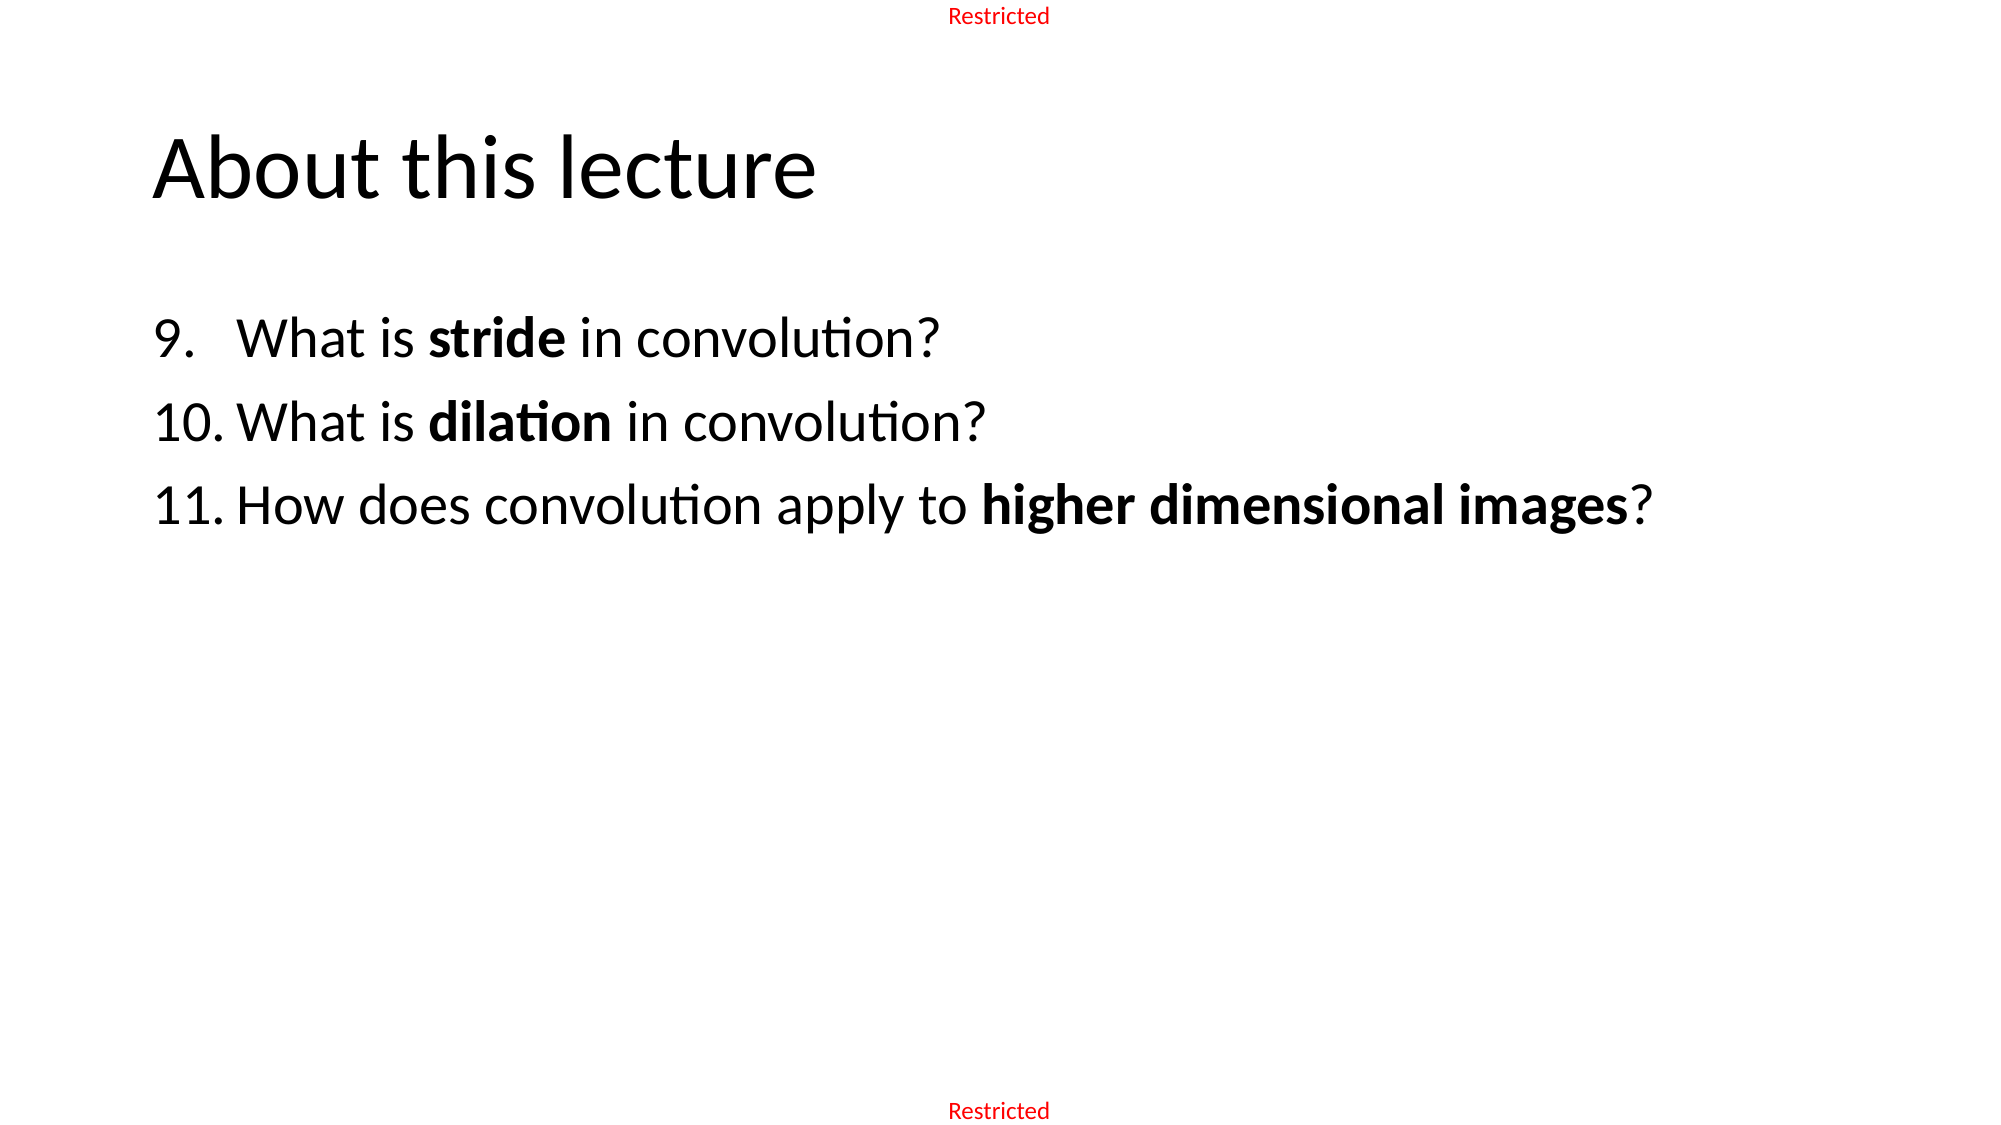

# About this lecture
What is stride in convolution?
What is dilation in convolution?
How does convolution apply to higher dimensional images?